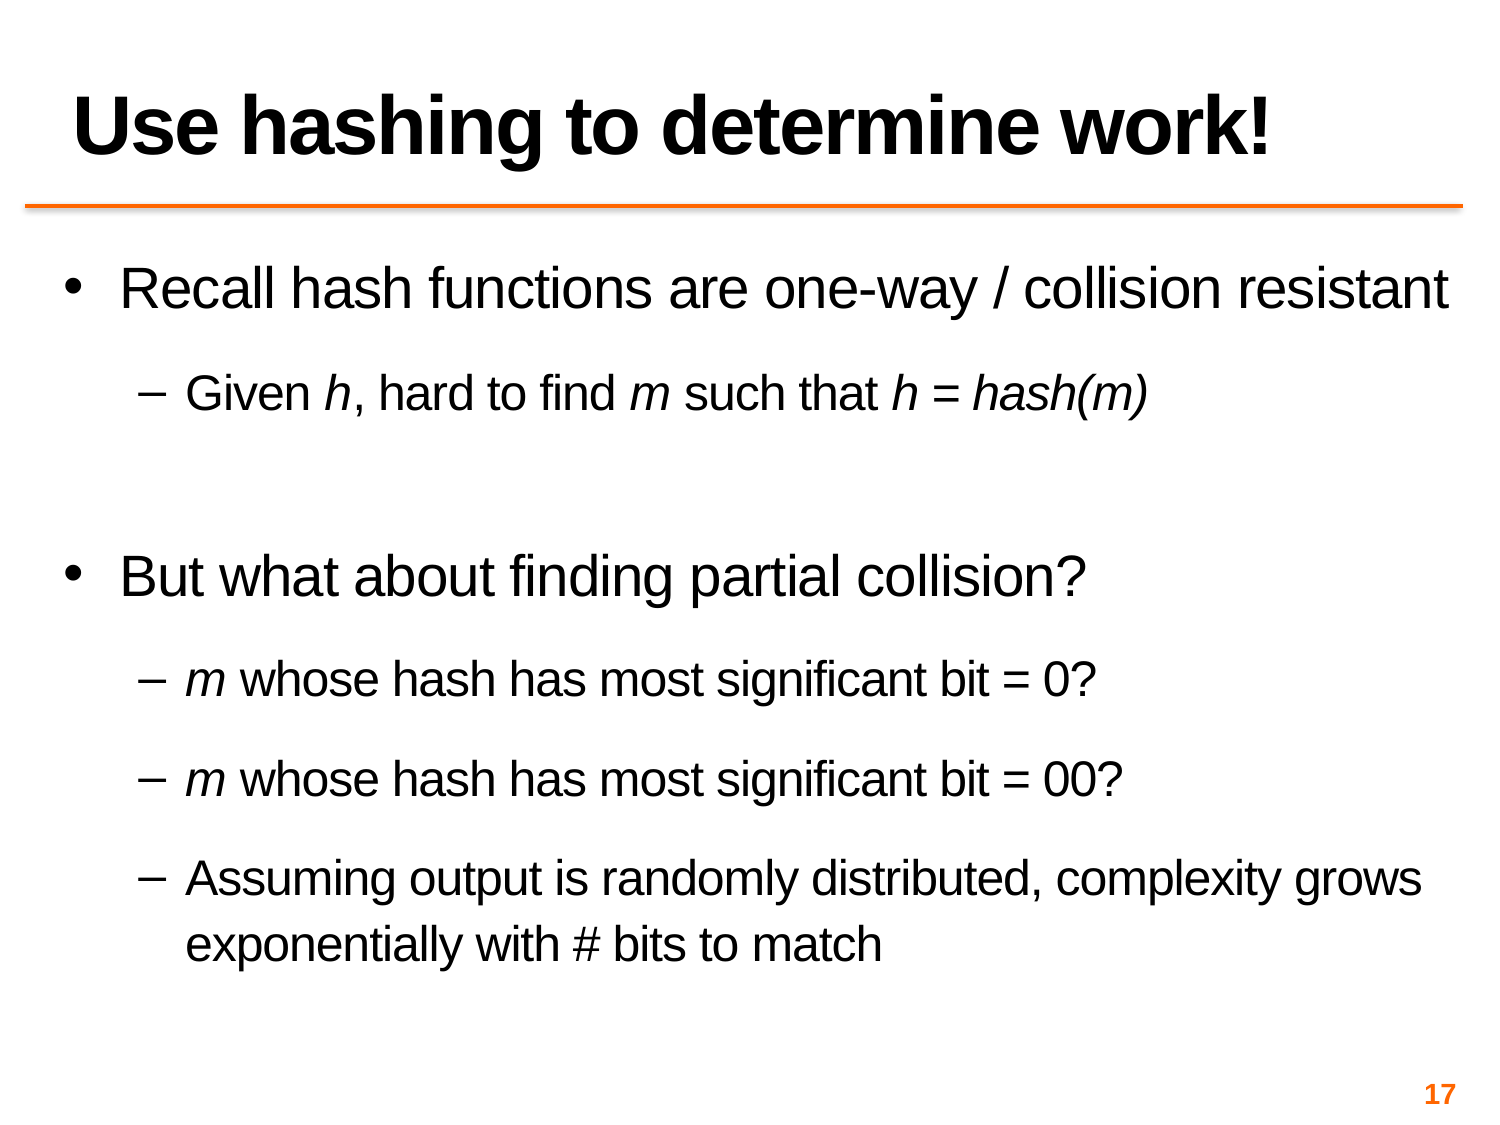

# Use hashing to determine work!
Recall hash functions are one-way / collision resistant
Given h, hard to find m such that h = hash(m)

But what about finding partial collision?
m whose hash has most significant bit = 0?
m whose hash has most significant bit = 00?
Assuming output is randomly distributed, complexity grows exponentially with # bits to match
17